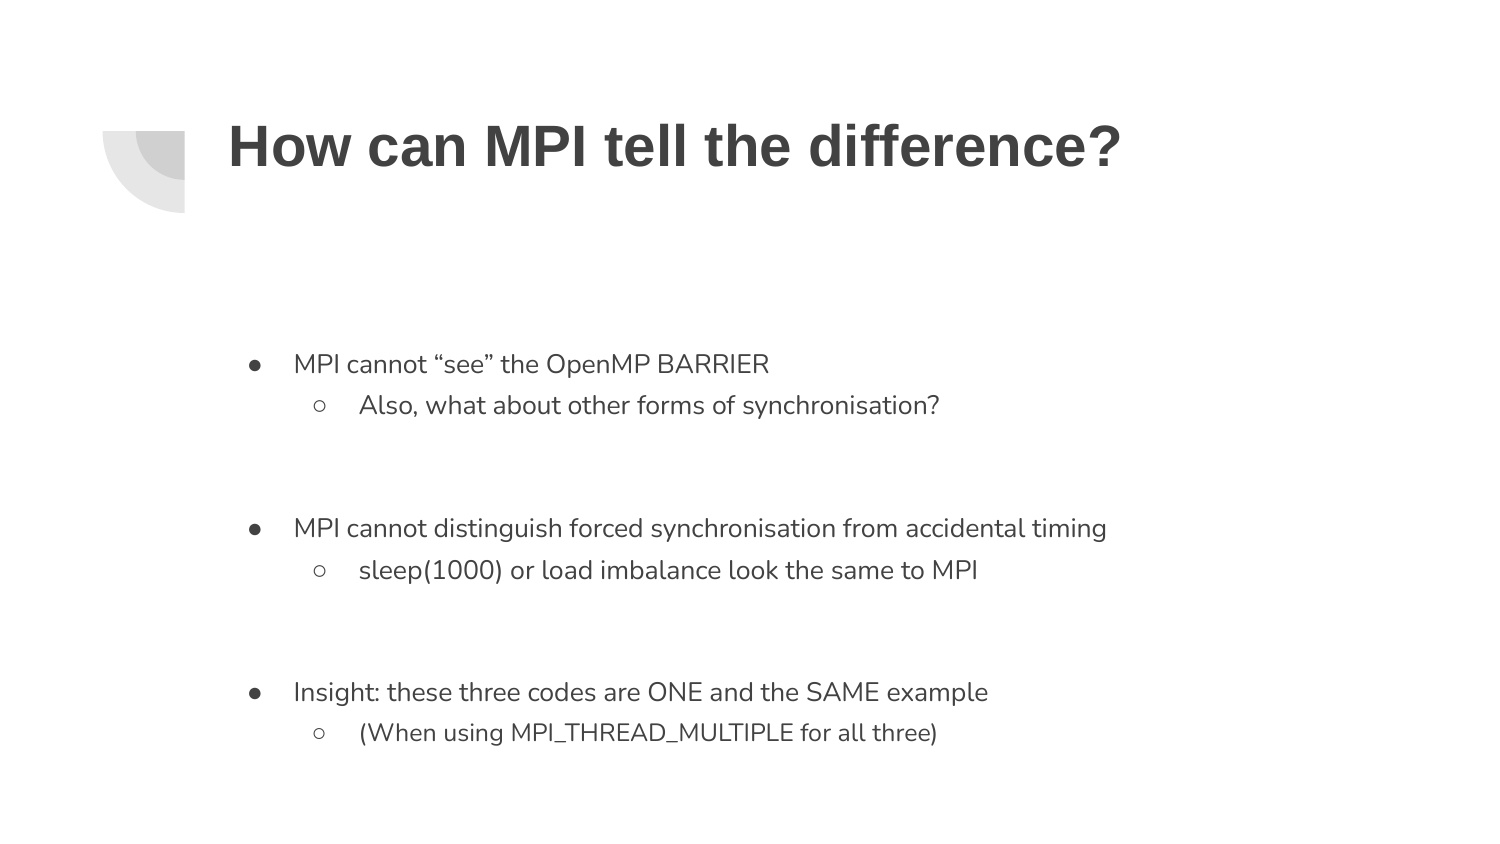

# How can MPI tell the difference?
MPI cannot “see” the OpenMP BARRIER
Also, what about other forms of synchronisation?

MPI cannot distinguish forced synchronisation from accidental timing
sleep(1000) or load imbalance look the same to MPI

Insight: these three codes are ONE and the SAME example
(When using MPI_THREAD_MULTIPLE for all three)